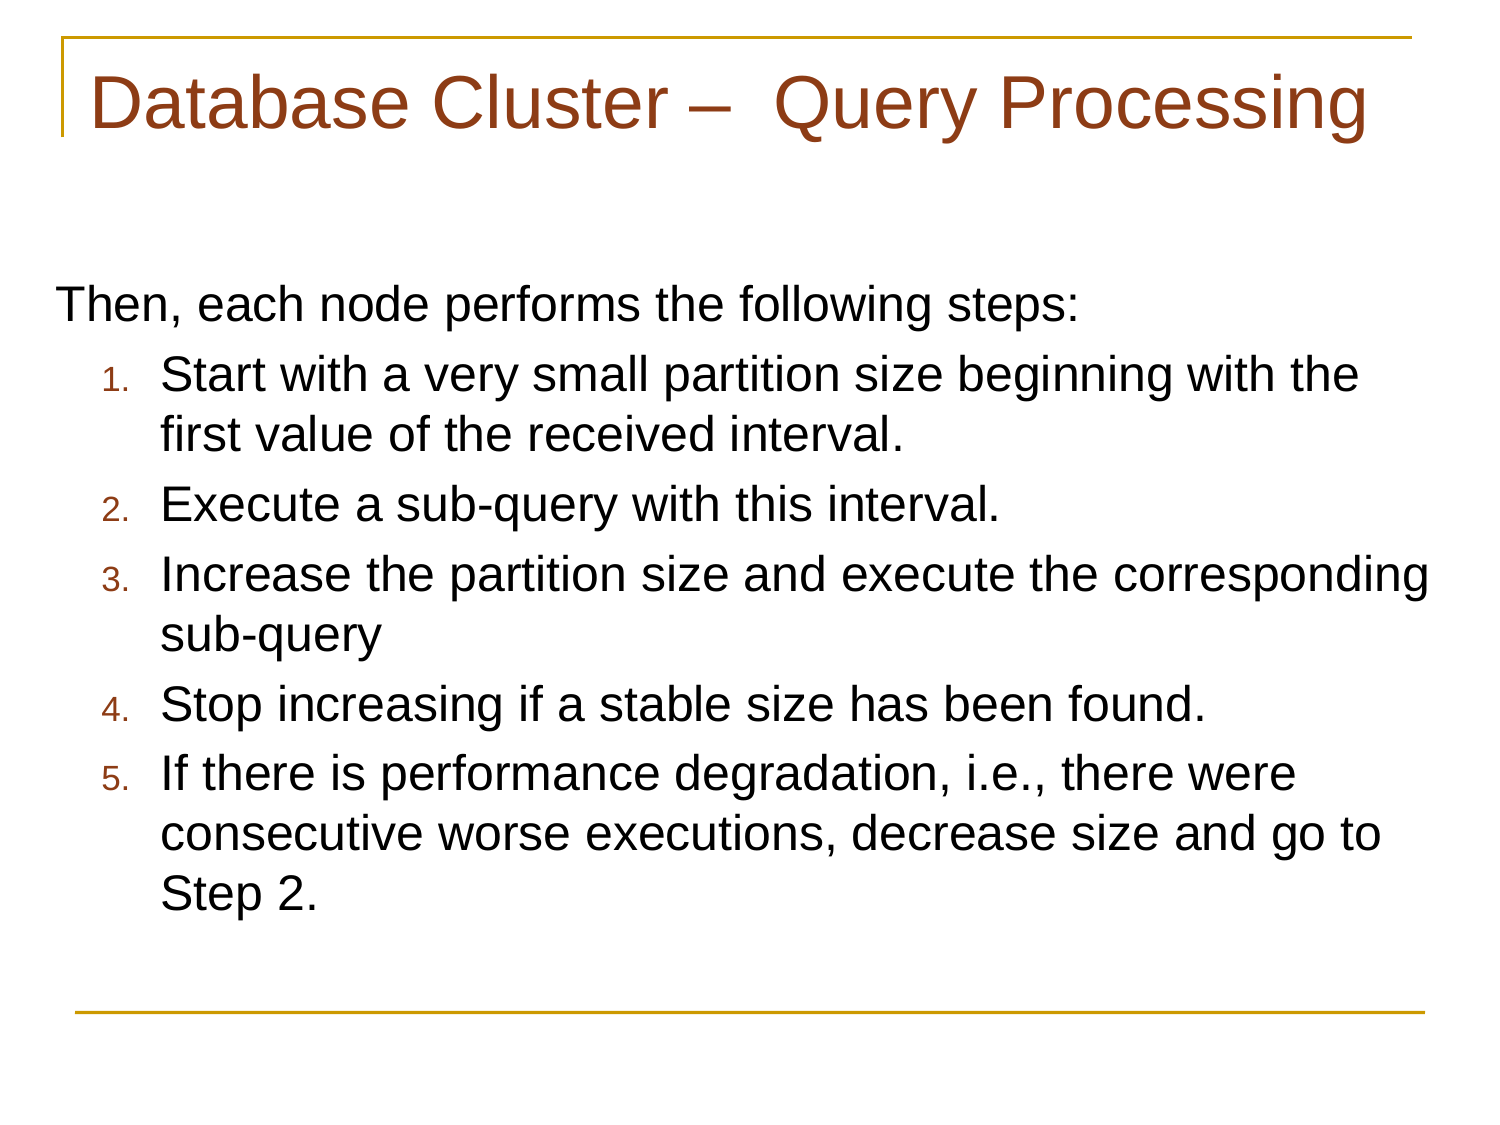

# Database Cluster –  Query Processing
Then, each node performs the following steps:
Start with a very small partition size beginning with the first value of the received interval.
Execute a sub-query with this interval.
Increase the partition size and execute the corresponding sub-query
Stop increasing if a stable size has been found.
If there is performance degradation, i.e., there were consecutive worse executions, decrease size and go to Step 2.